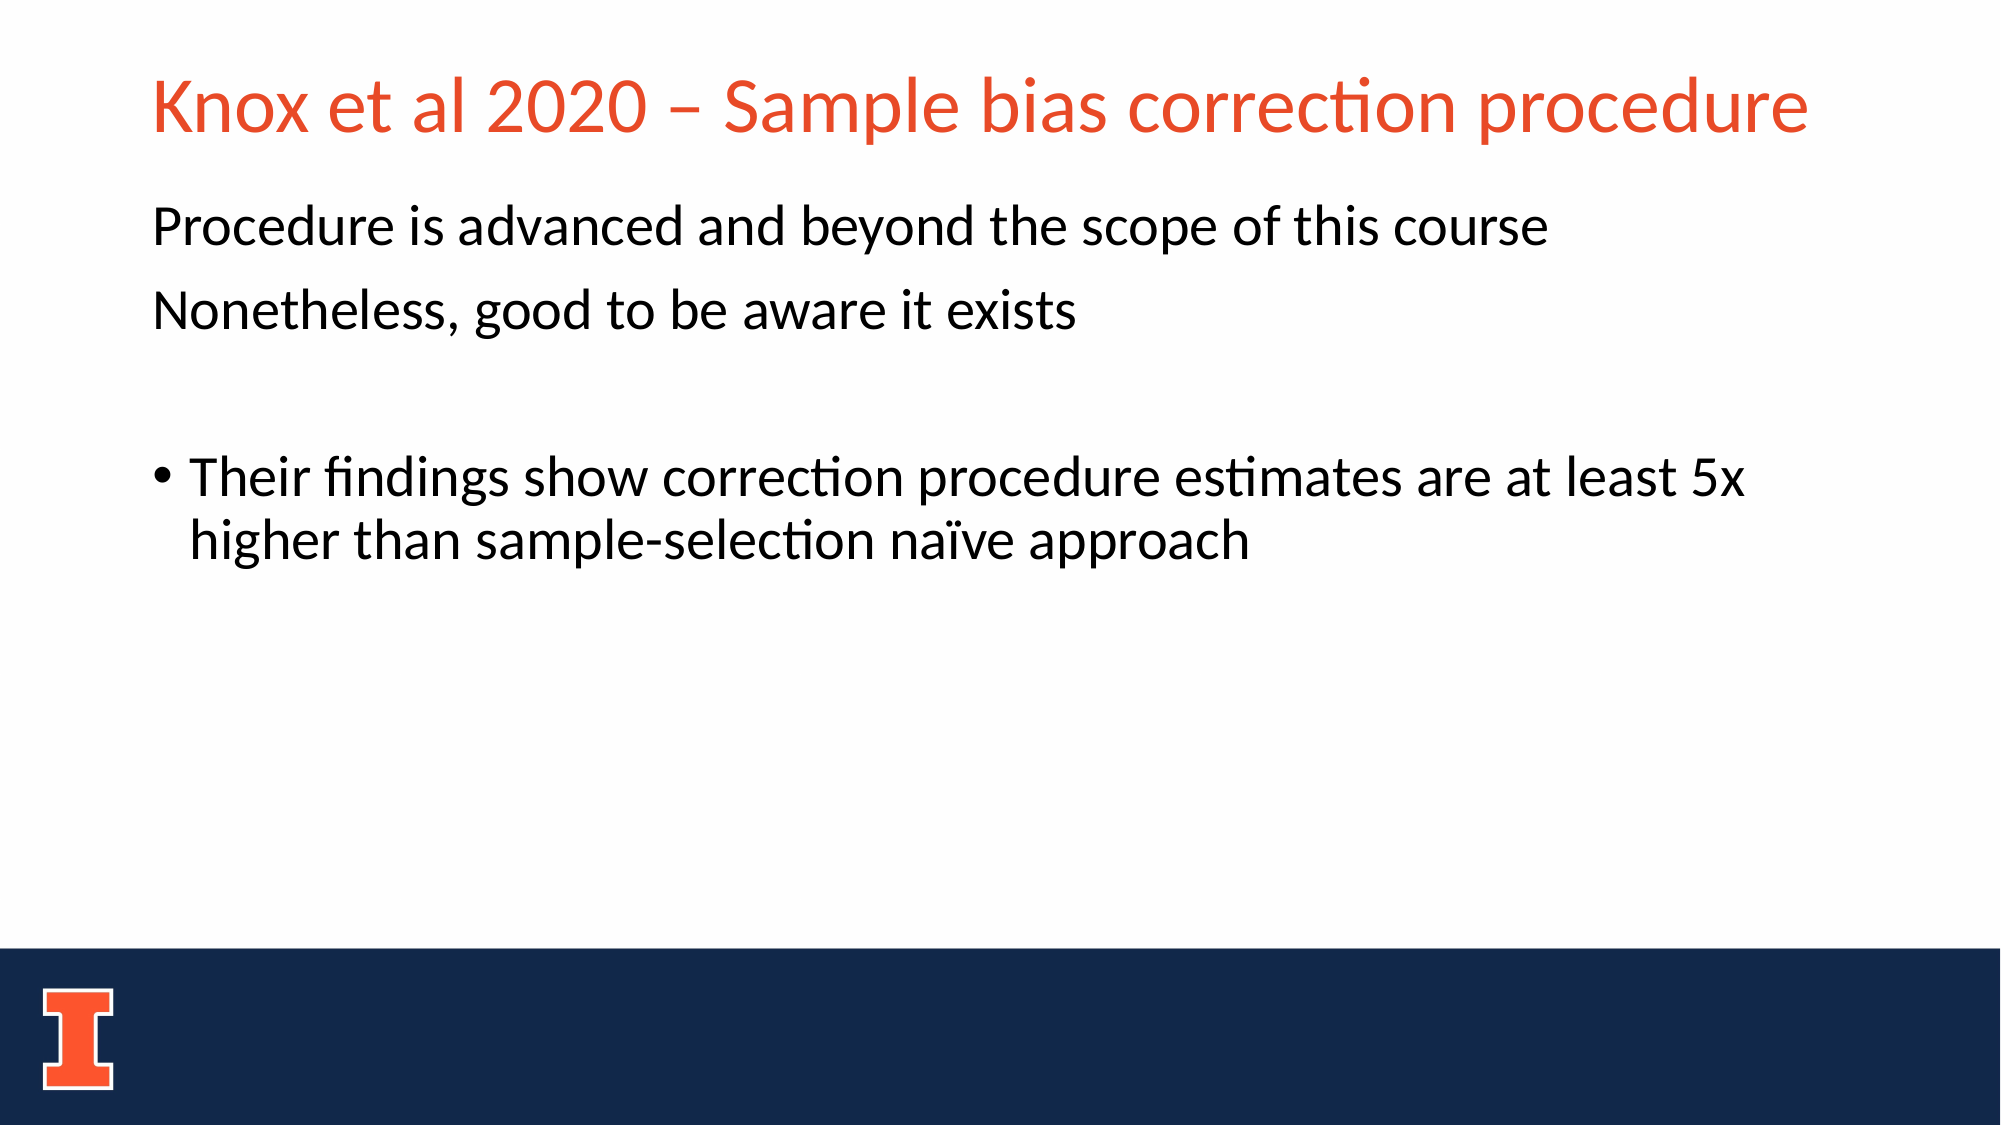

# Knox et al 2020 – Sample bias correction procedure
Procedure is advanced and beyond the scope of this course
Nonetheless, good to be aware it exists

Their findings show correction procedure estimates are at least 5x higher than sample-selection naïve approach